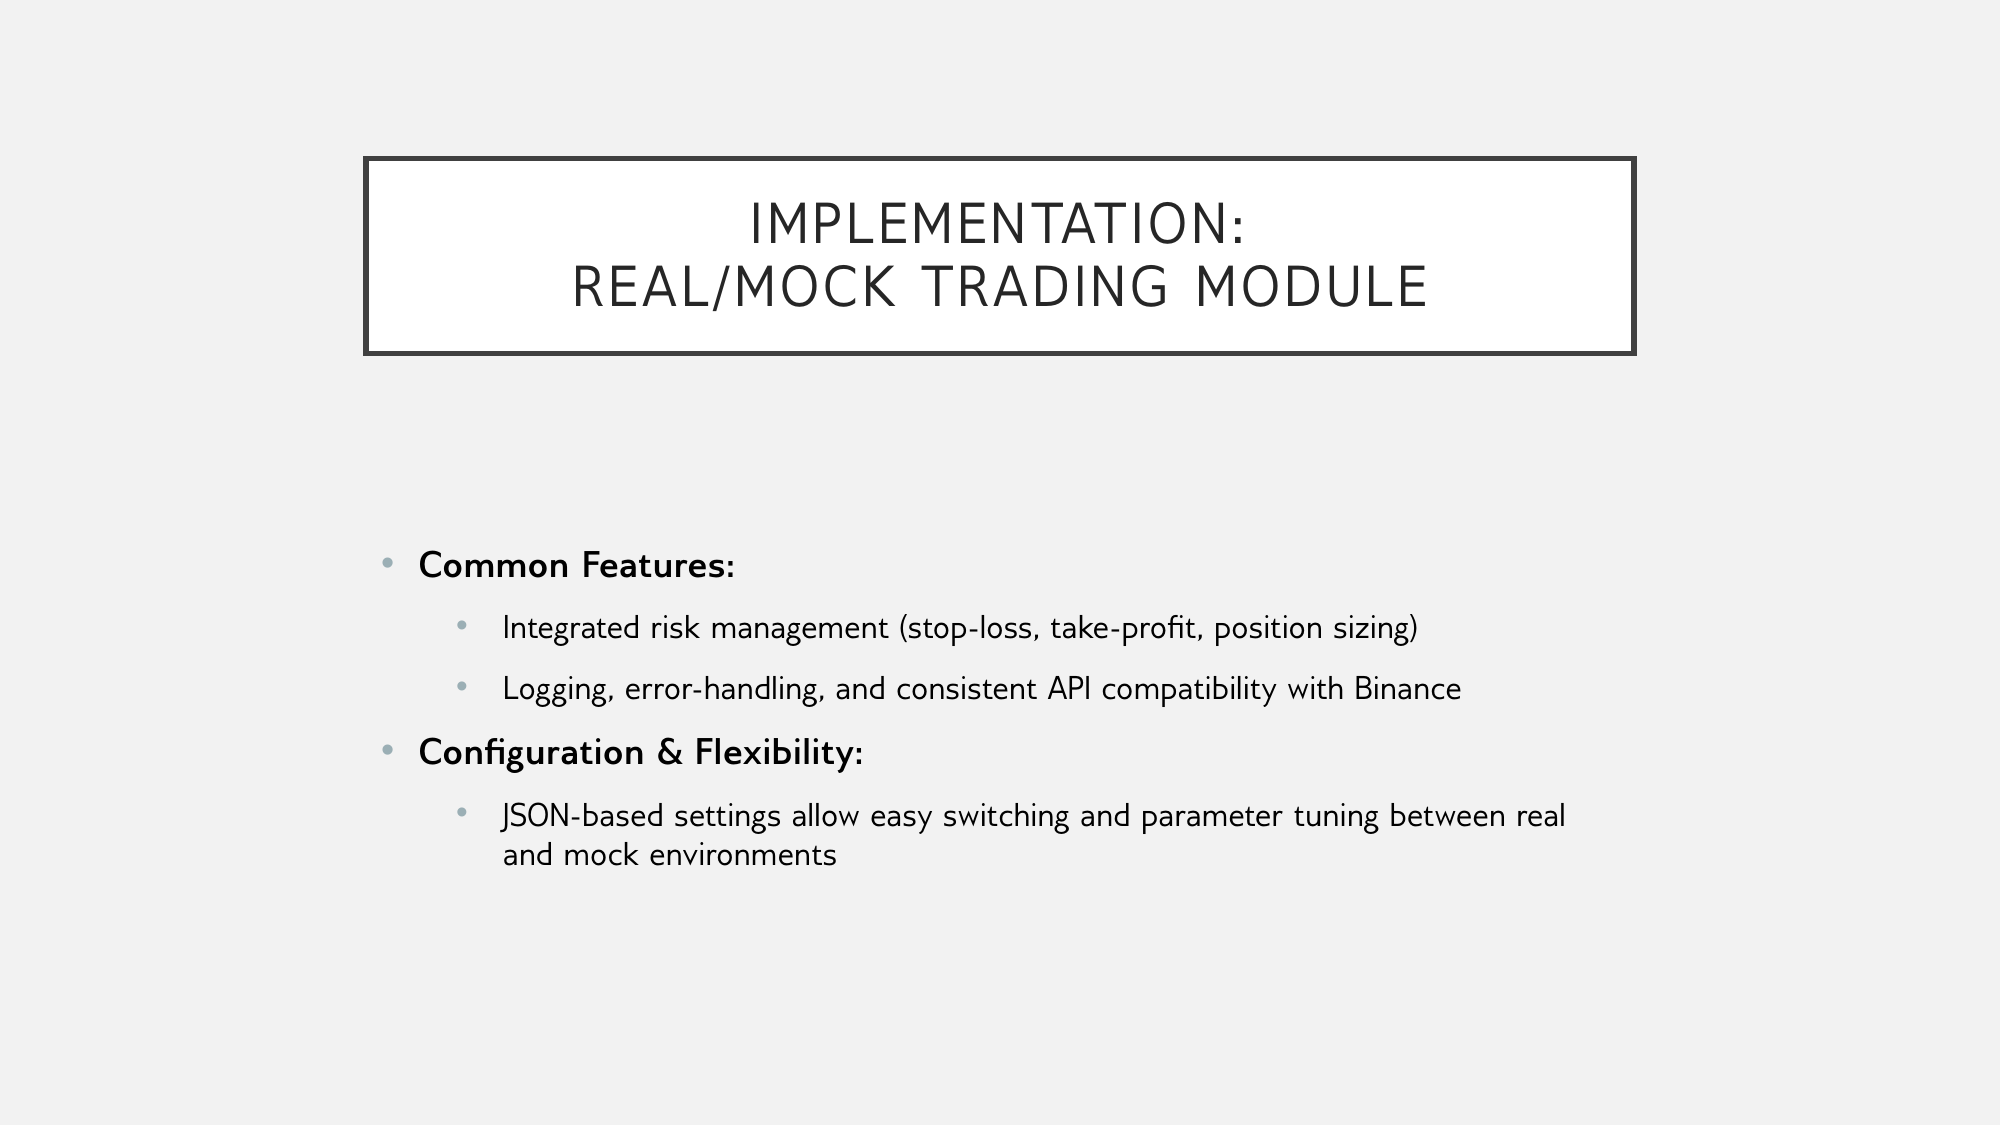

# Implementation: Real/Mock Trading module
Common Features:
Integrated risk management (stop-loss, take-profit, position sizing)
Logging, error-handling, and consistent API compatibility with Binance
Configuration & Flexibility:
JSON-based settings allow easy switching and parameter tuning between real and mock environments